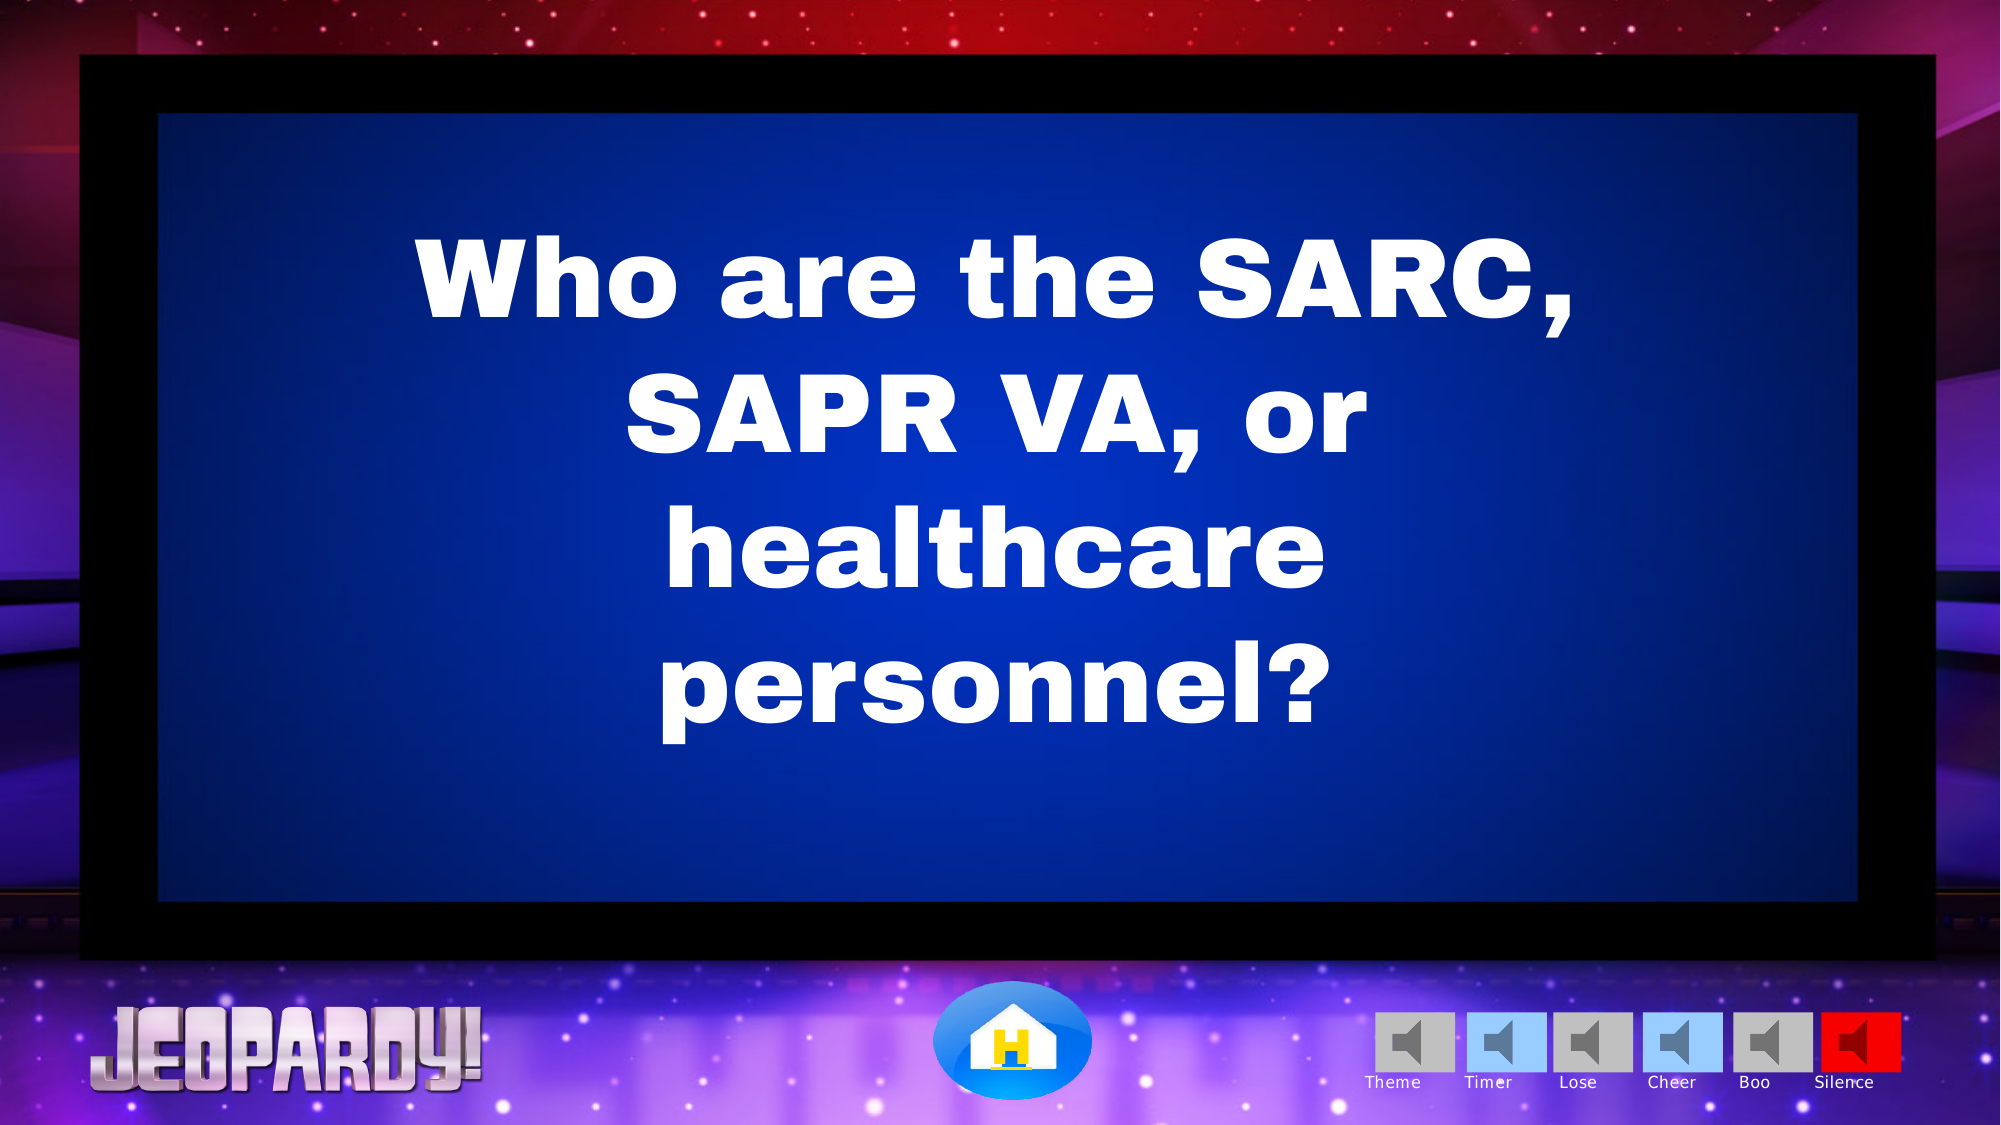

Who are the SARC, SAPR VA, or healthcare personnel?
H